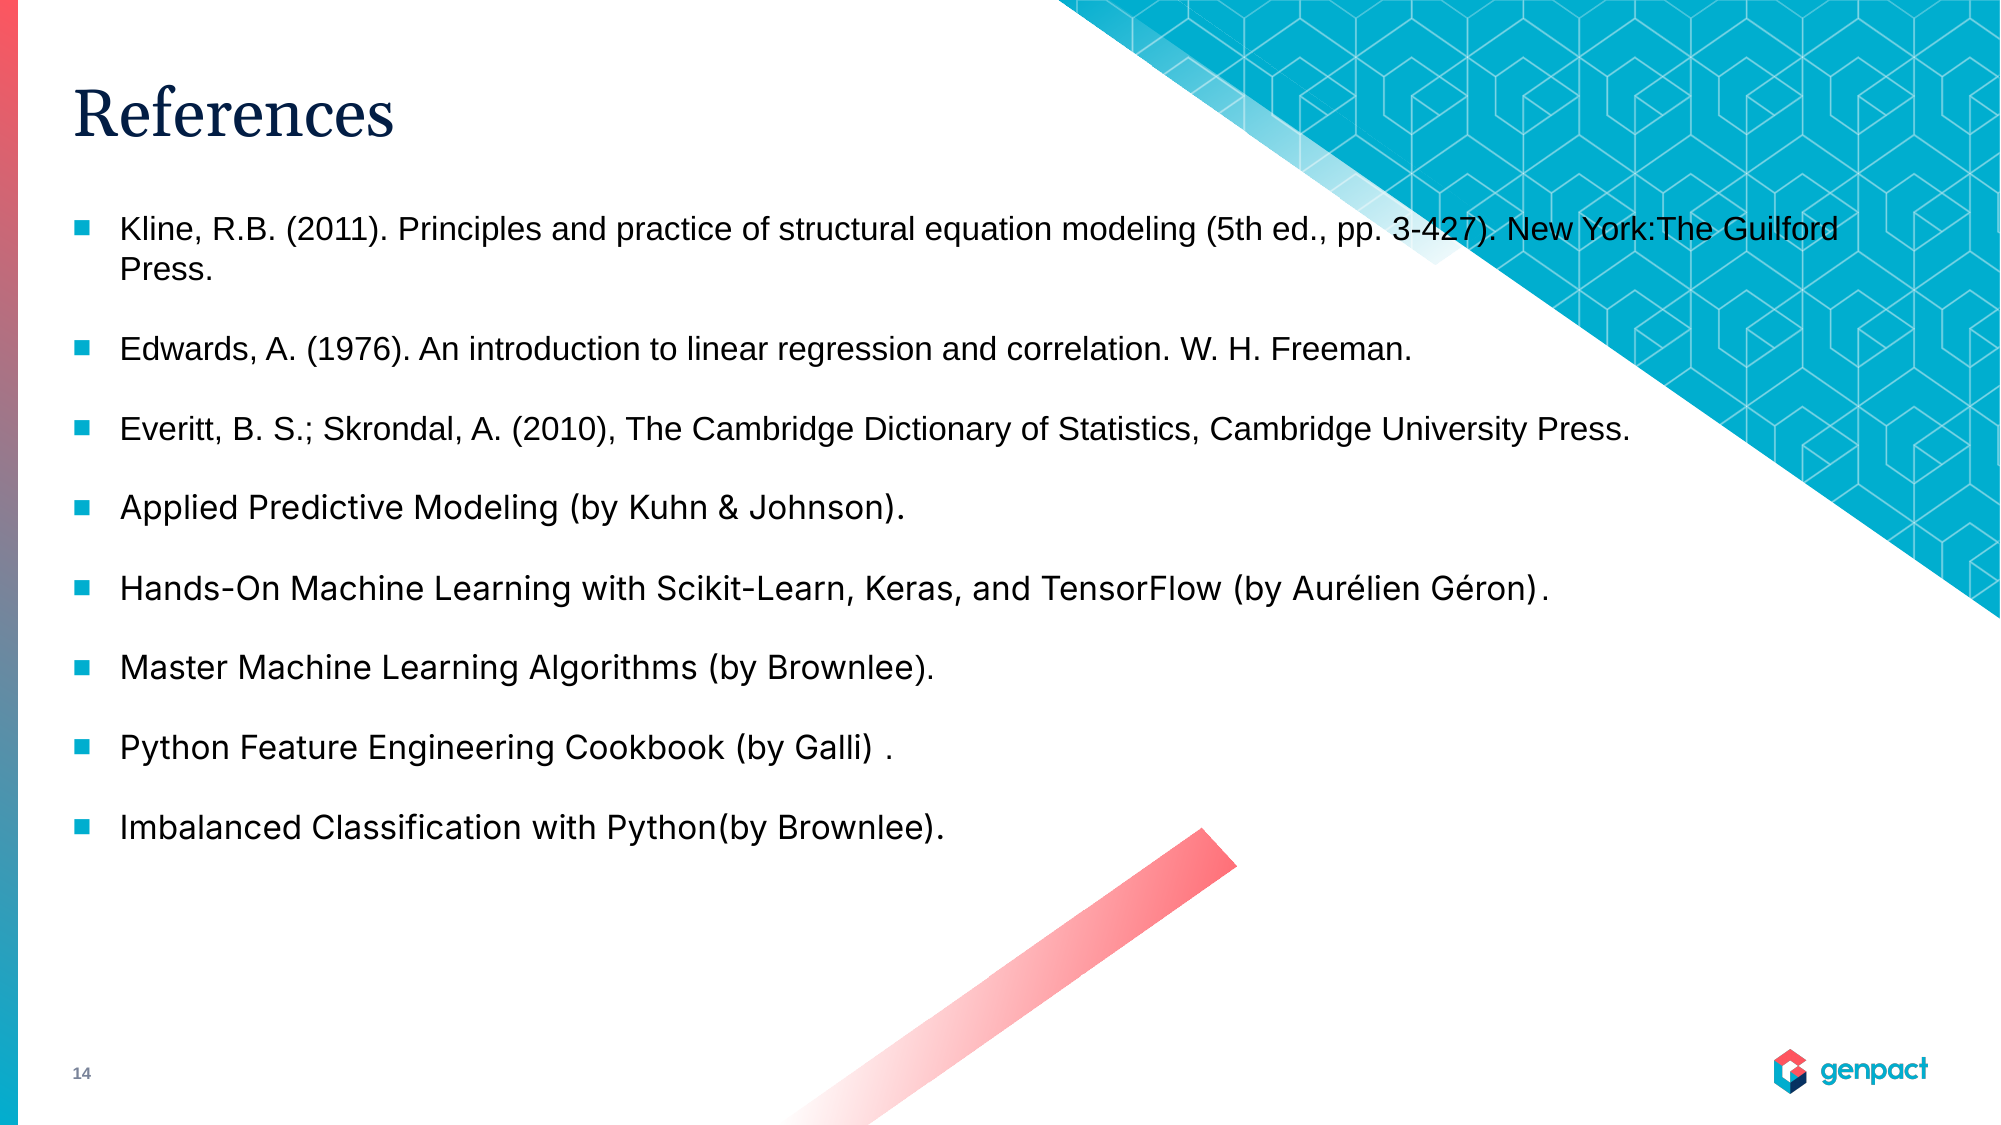

# References
Kline, R.B. (2011). Principles and practice of structural equation modeling (5th ed., pp. 3-427). New York:The Guilford Press.

Edwards, A. (1976). An introduction to linear regression and correlation. W. H. Freeman.

Everitt, B. S.; Skrondal, A. (2010), The Cambridge Dictionary of Statistics, Cambridge University Press.

Applied Predictive Modeling (by Kuhn & Johnson).

Hands-On Machine Learning with Scikit-Learn, Keras, and TensorFlow (by Aurélien Géron).

Master Machine Learning Algorithms (by Brownlee).

Python Feature Engineering Cookbook (by Galli) .

Imbalanced Classification with Python(by Brownlee).